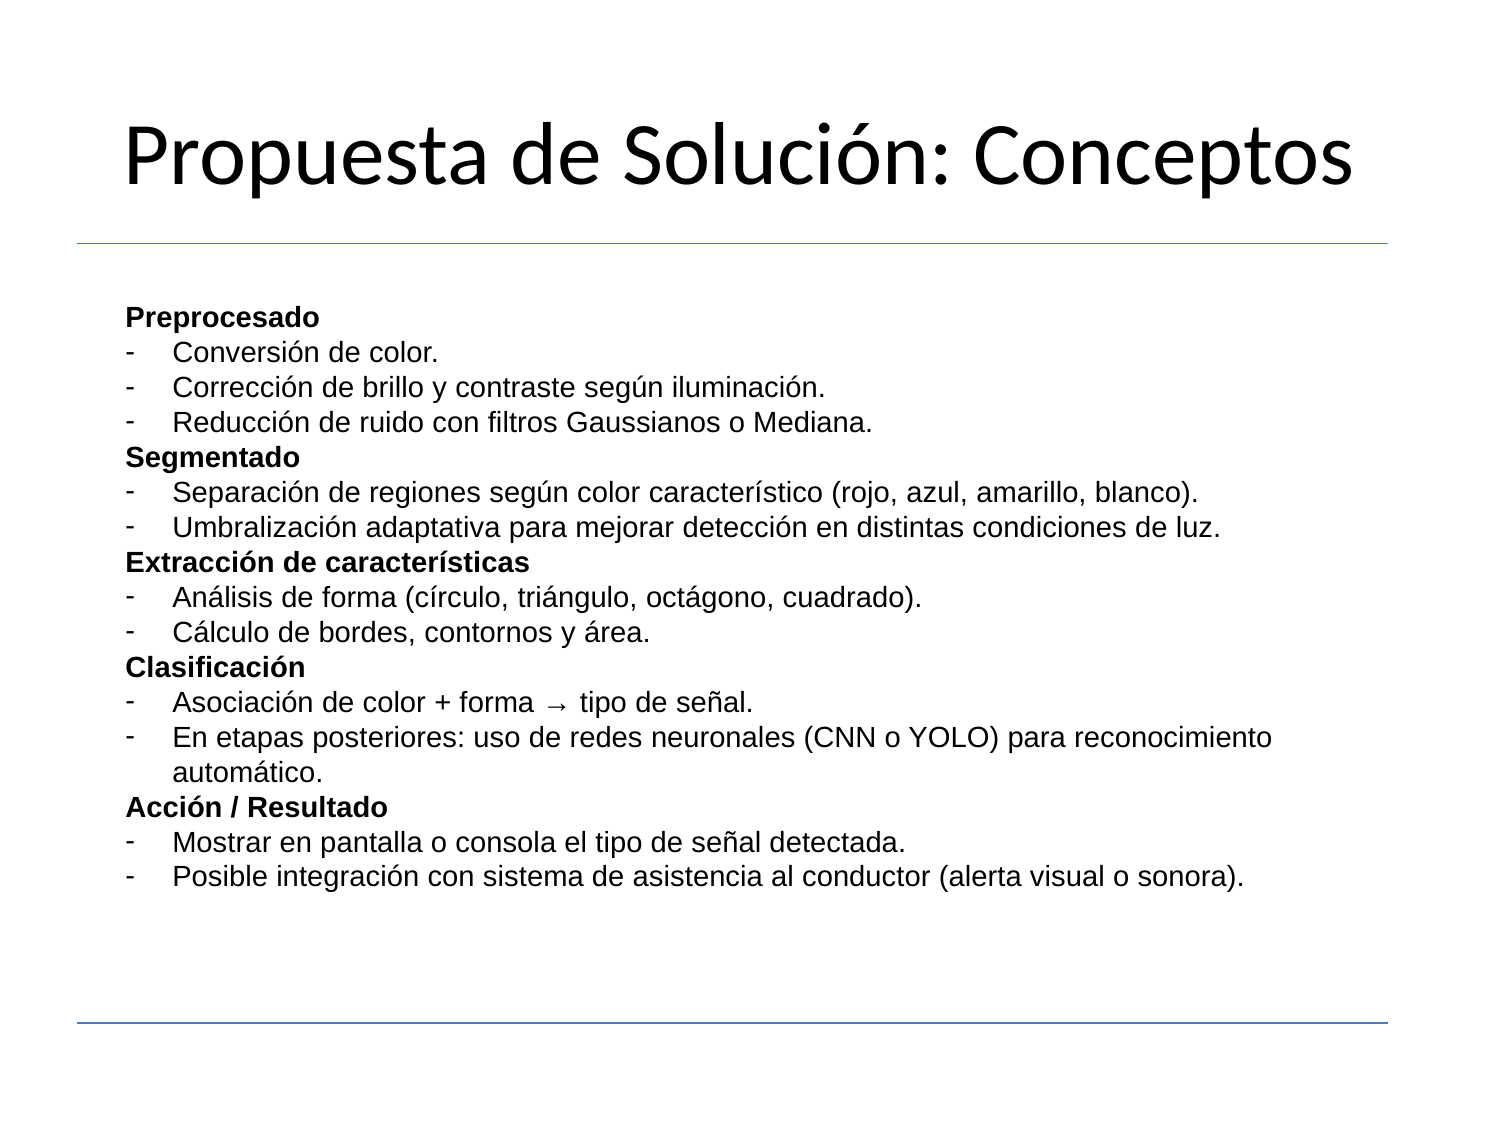

Propuesta de Solución: Conceptos
Preprocesado
Conversión de color.
Corrección de brillo y contraste según iluminación.
Reducción de ruido con filtros Gaussianos o Mediana.
Segmentado
Separación de regiones según color característico (rojo, azul, amarillo, blanco).
Umbralización adaptativa para mejorar detección en distintas condiciones de luz.
Extracción de características
Análisis de forma (círculo, triángulo, octágono, cuadrado).
Cálculo de bordes, contornos y área.
Clasificación
Asociación de color + forma → tipo de señal.
En etapas posteriores: uso de redes neuronales (CNN o YOLO) para reconocimiento automático.
Acción / Resultado
Mostrar en pantalla o consola el tipo de señal detectada.
Posible integración con sistema de asistencia al conductor (alerta visual o sonora).